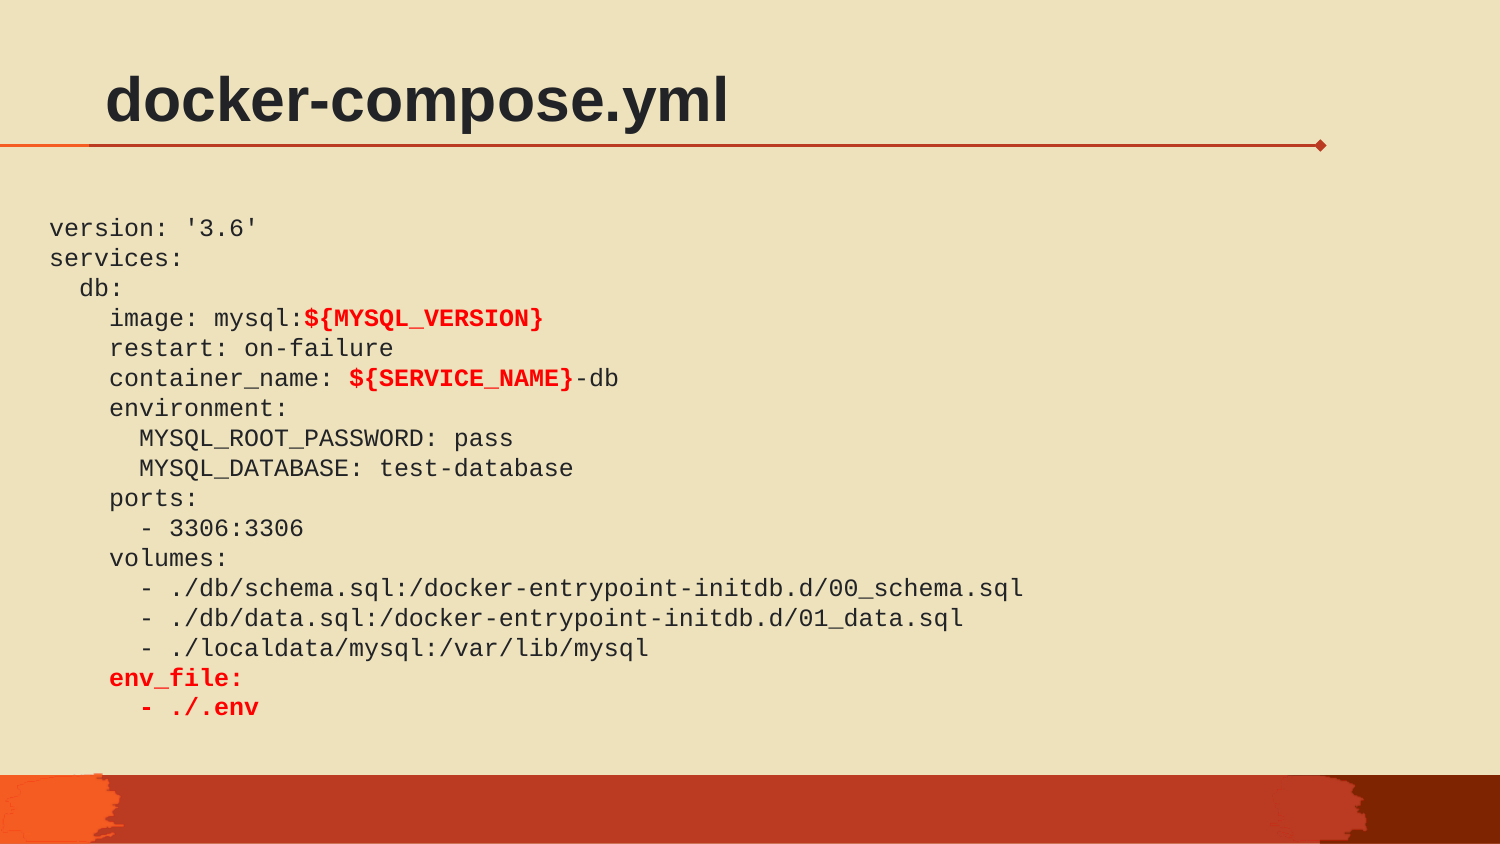

# docker-compose.yml
version: '3.6'
services:
  db:
    image: mysql:${MYSQL_VERSION}
    restart: on-failure
    container_name: ${SERVICE_NAME}-db
    environment:
      MYSQL_ROOT_PASSWORD: pass
      MYSQL_DATABASE: test-database
    ports:
      - 3306:3306
    volumes:
      - ./db/schema.sql:/docker-entrypoint-initdb.d/00_schema.sql
      - ./db/data.sql:/docker-entrypoint-initdb.d/01_data.sql
      - ./localdata/mysql:/var/lib/mysql
    env_file:
      - ./.env